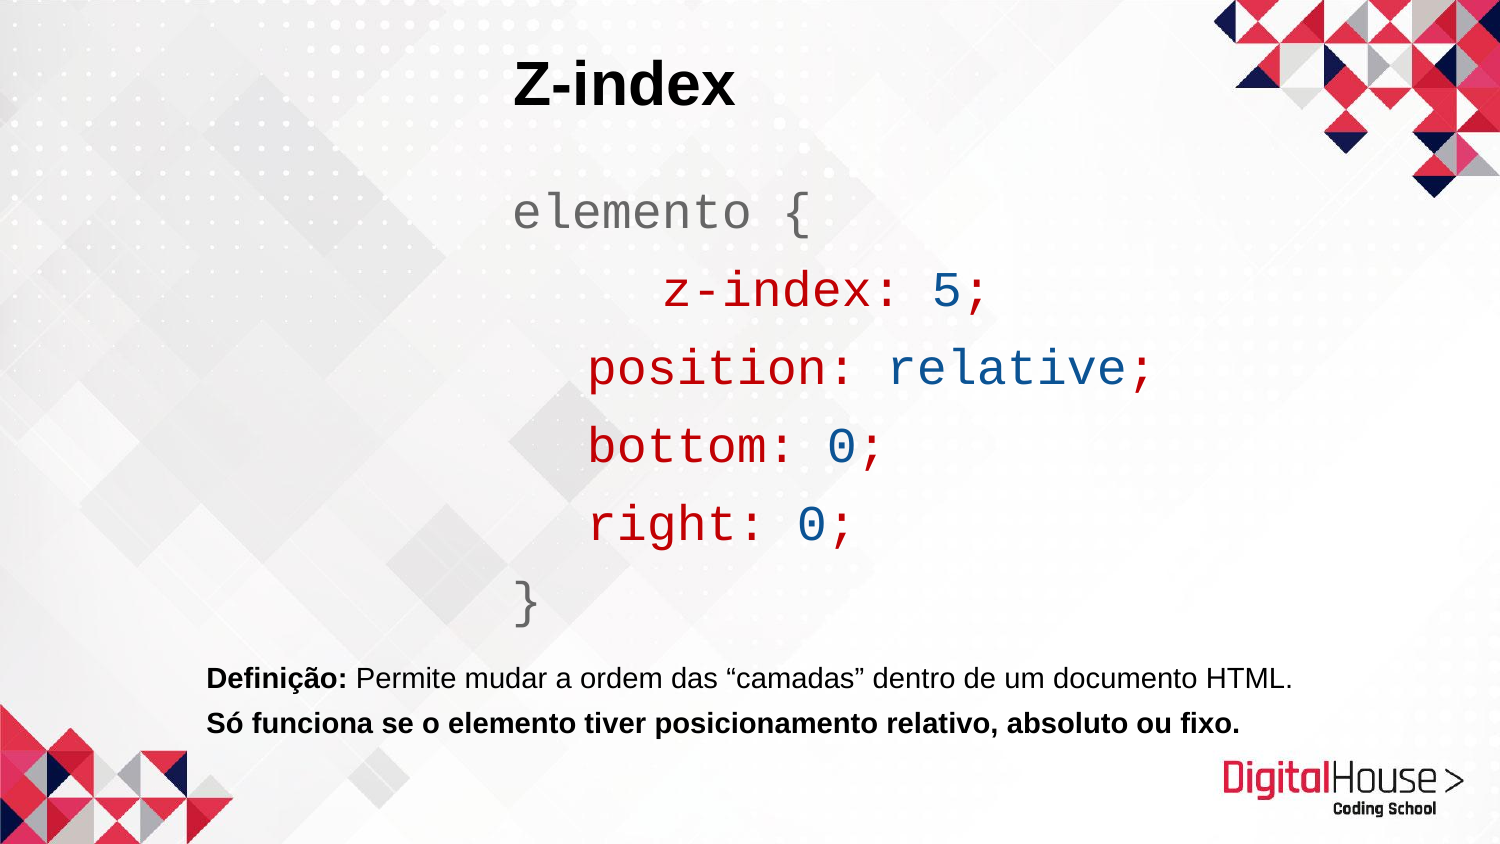

Z-index

elemento {
	z-index: 5;
position: relative;
bottom: 0;
right: 0;
}
Definição: Permite mudar a ordem das “camadas” dentro de um documento HTML.
Só funciona se o elemento tiver posicionamento relativo, absoluto ou fixo.